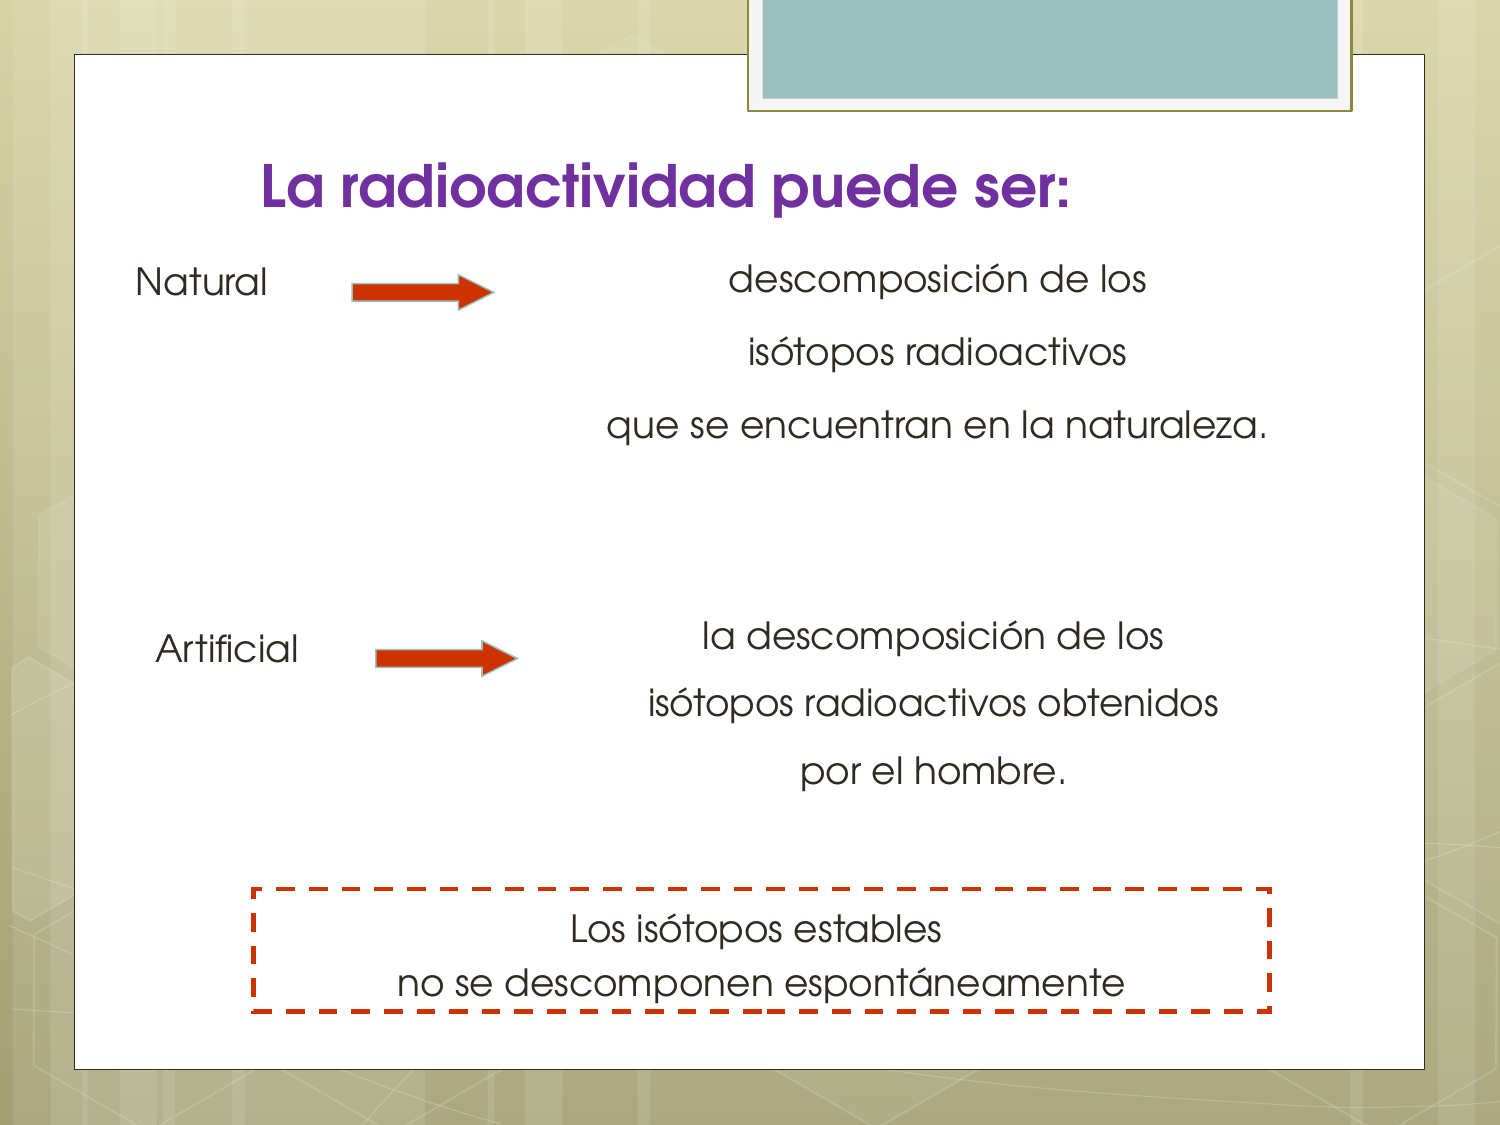

La radioactividad puede ser:
descomposición de los
 isótopos radioactivos
que se encuentran en la naturaleza.
 Natural

la descomposición de los isótopos radioactivos obtenidos por el hombre.
Artificial

Los isótopos estables
no se descomponen espontáneamente